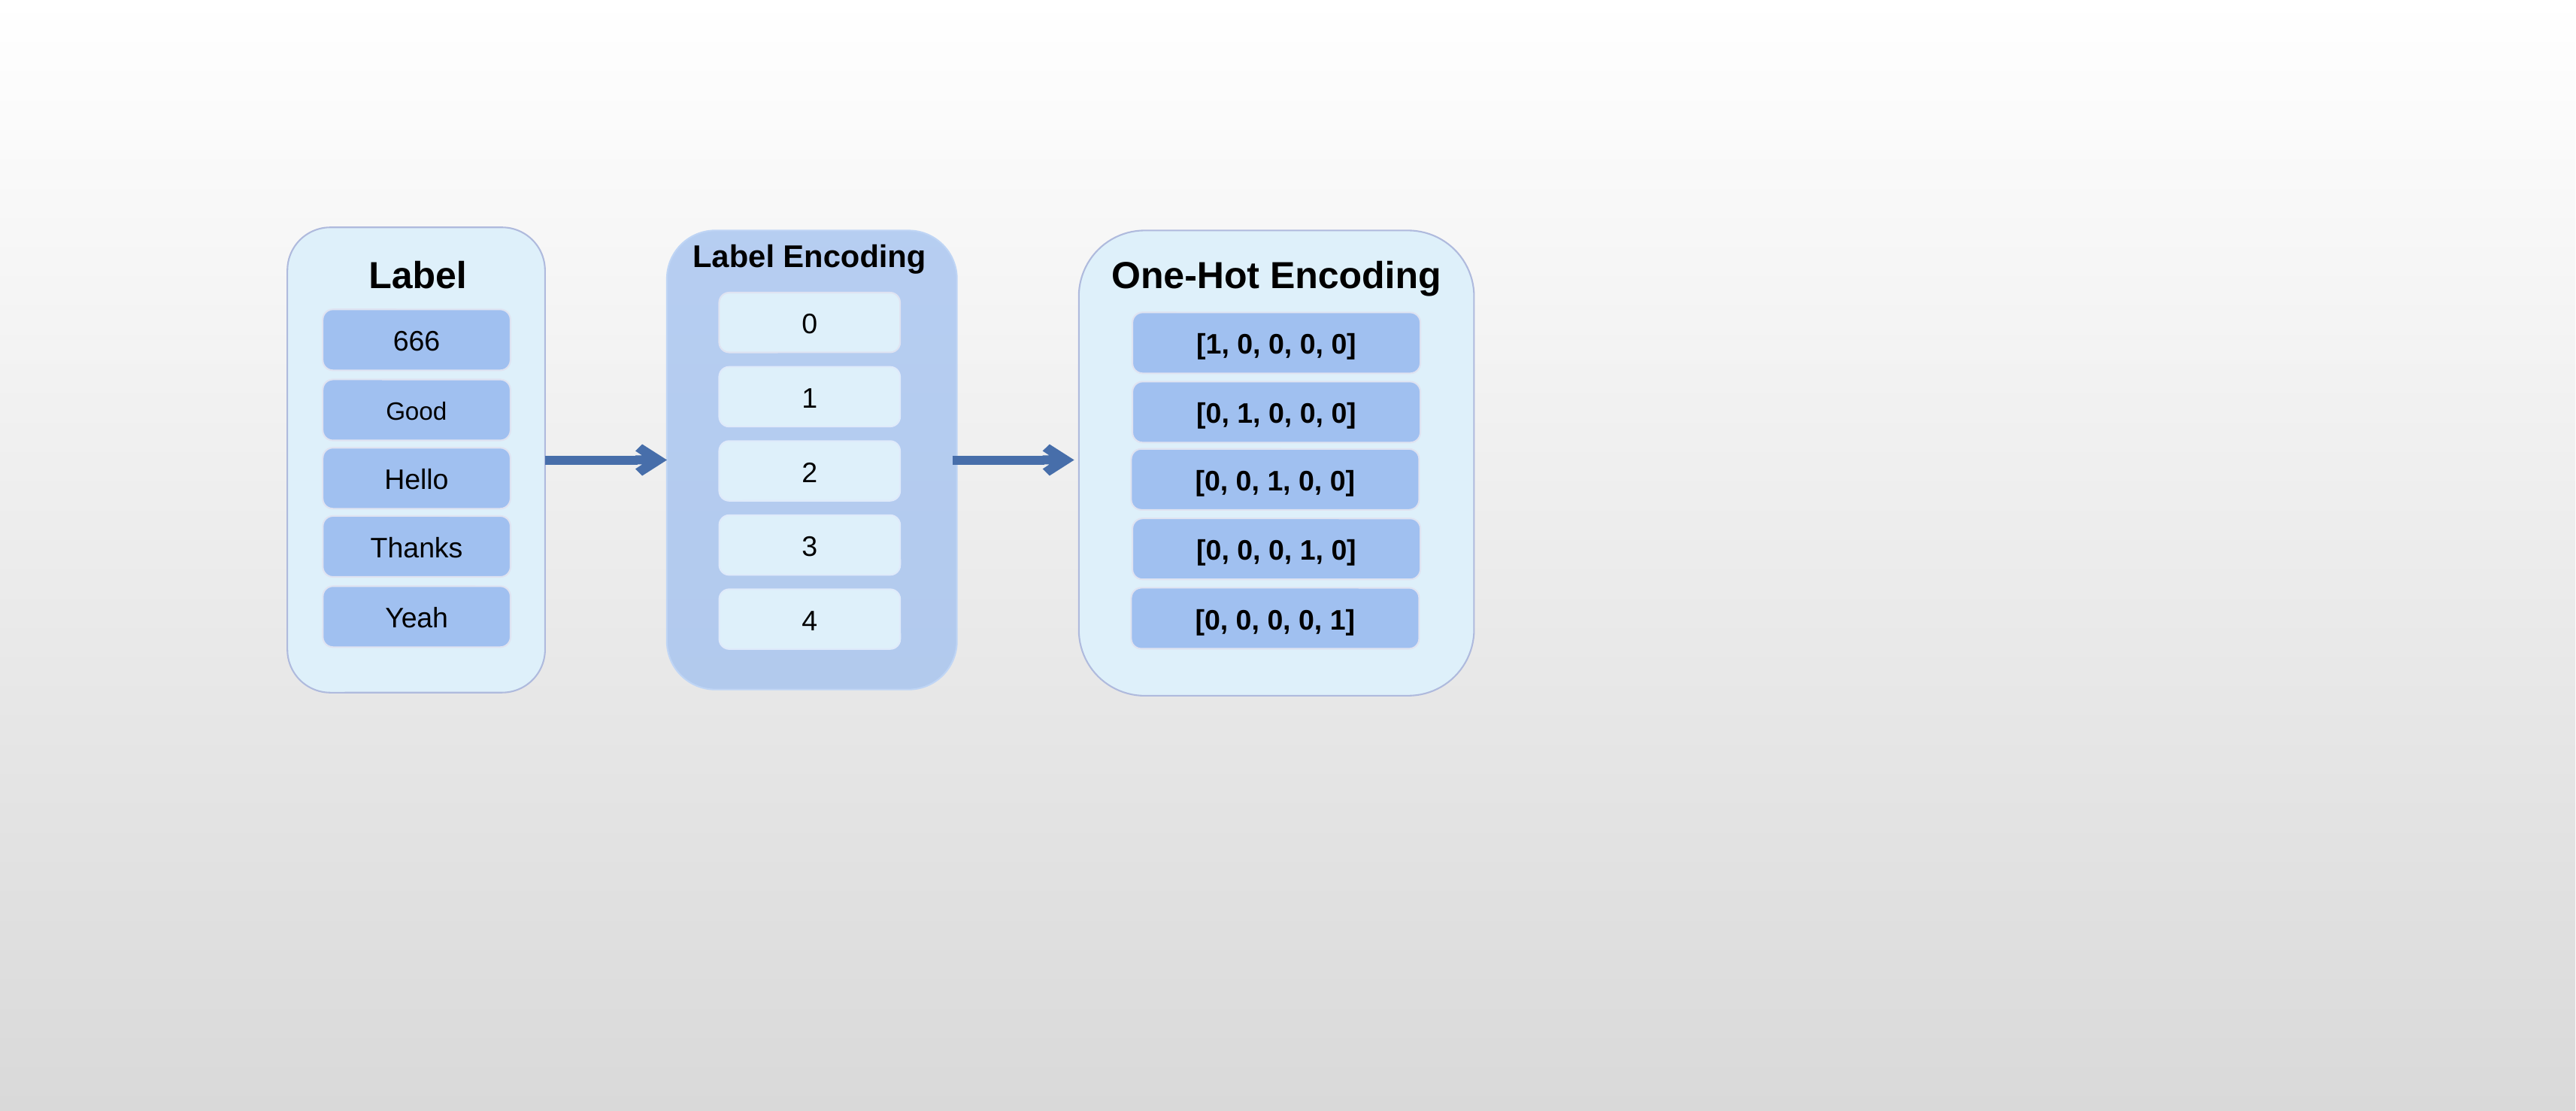

Label Encoding

One-Hot Encoding
Label
0
666
[1, 0, 0, 0, 0]
1
Good
[0, 1, 0, 0, 0]
2
Hello
[0, 0, 1, 0, 0]
3
Thanks
[0, 0, 0, 1, 0]
Yeah
[0, 0, 0, 0, 1]
4